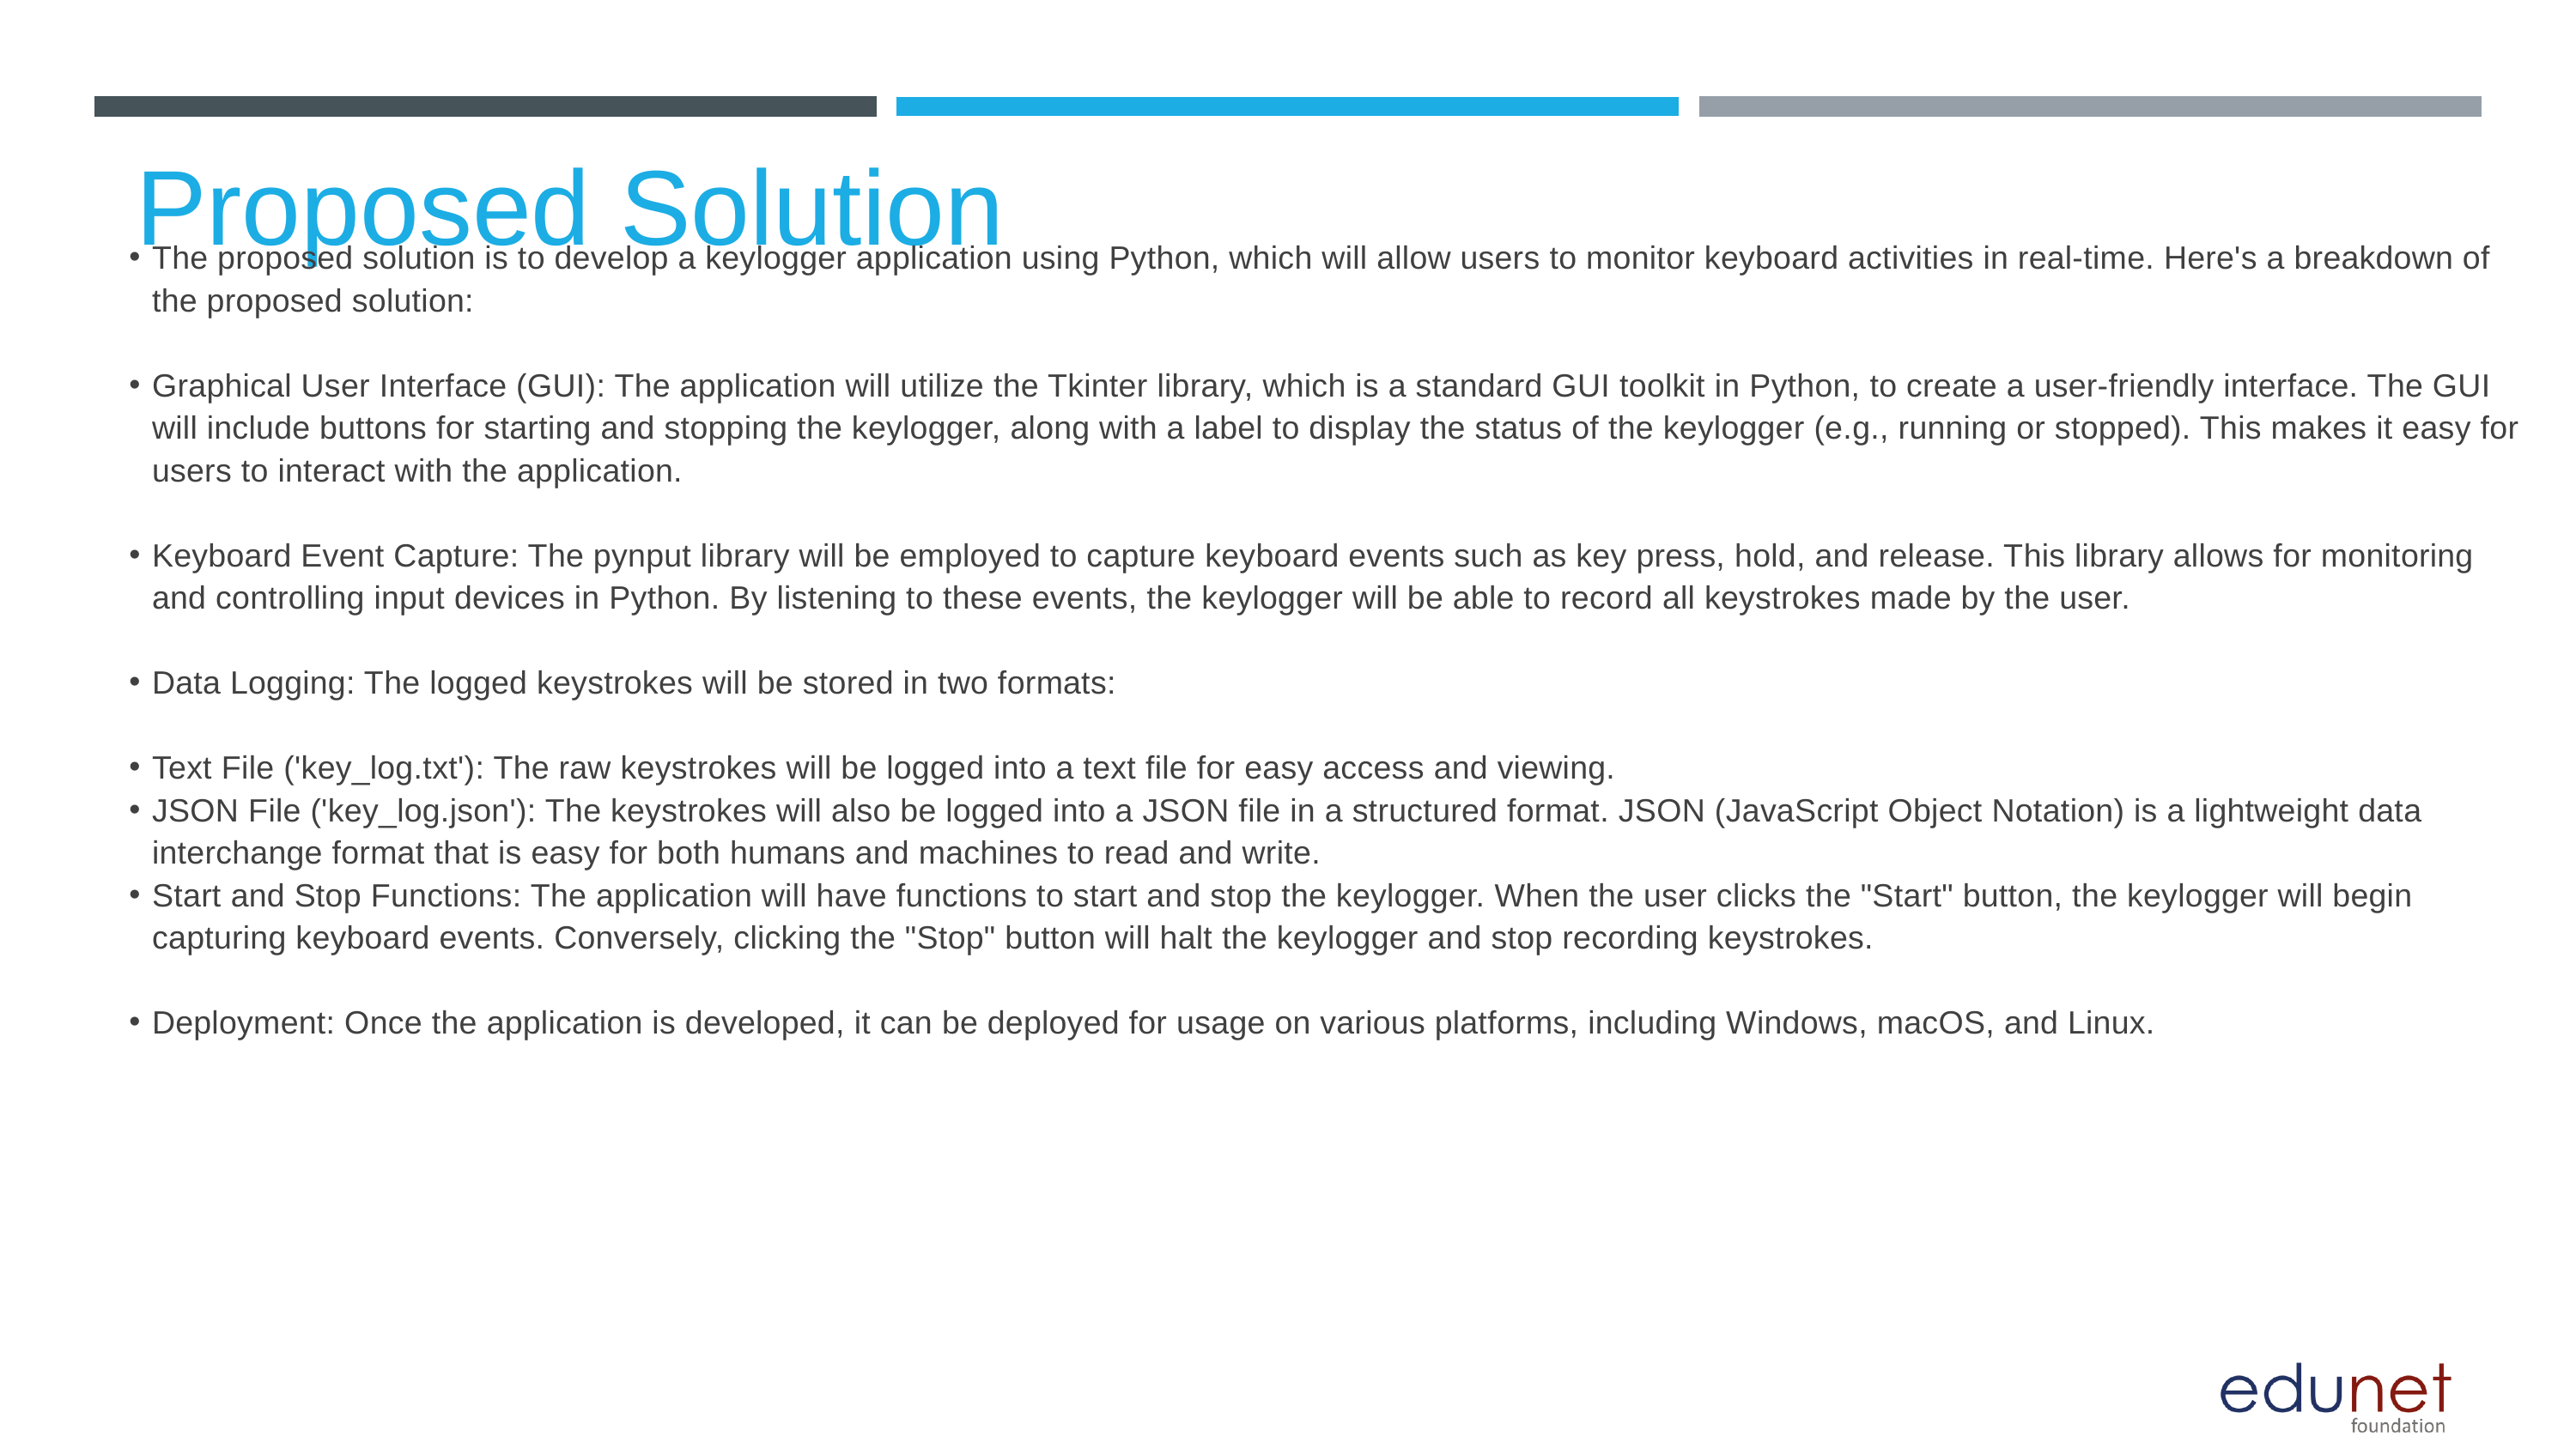

Proposed Solution
The proposed solution is to develop a keylogger application using Python, which will allow users to monitor keyboard activities in real-time. Here's a breakdown of the proposed solution:

Graphical User Interface (GUI): The application will utilize the Tkinter library, which is a standard GUI toolkit in Python, to create a user-friendly interface. The GUI will include buttons for starting and stopping the keylogger, along with a label to display the status of the keylogger (e.g., running or stopped). This makes it easy for users to interact with the application.

Keyboard Event Capture: The pynput library will be employed to capture keyboard events such as key press, hold, and release. This library allows for monitoring and controlling input devices in Python. By listening to these events, the keylogger will be able to record all keystrokes made by the user.

Data Logging: The logged keystrokes will be stored in two formats:

Text File ('key_log.txt'): The raw keystrokes will be logged into a text file for easy access and viewing.
JSON File ('key_log.json'): The keystrokes will also be logged into a JSON file in a structured format. JSON (JavaScript Object Notation) is a lightweight data interchange format that is easy for both humans and machines to read and write.
Start and Stop Functions: The application will have functions to start and stop the keylogger. When the user clicks the "Start" button, the keylogger will begin capturing keyboard events. Conversely, clicking the "Stop" button will halt the keylogger and stop recording keystrokes.

Deployment: Once the application is developed, it can be deployed for usage on various platforms, including Windows, macOS, and Linux.